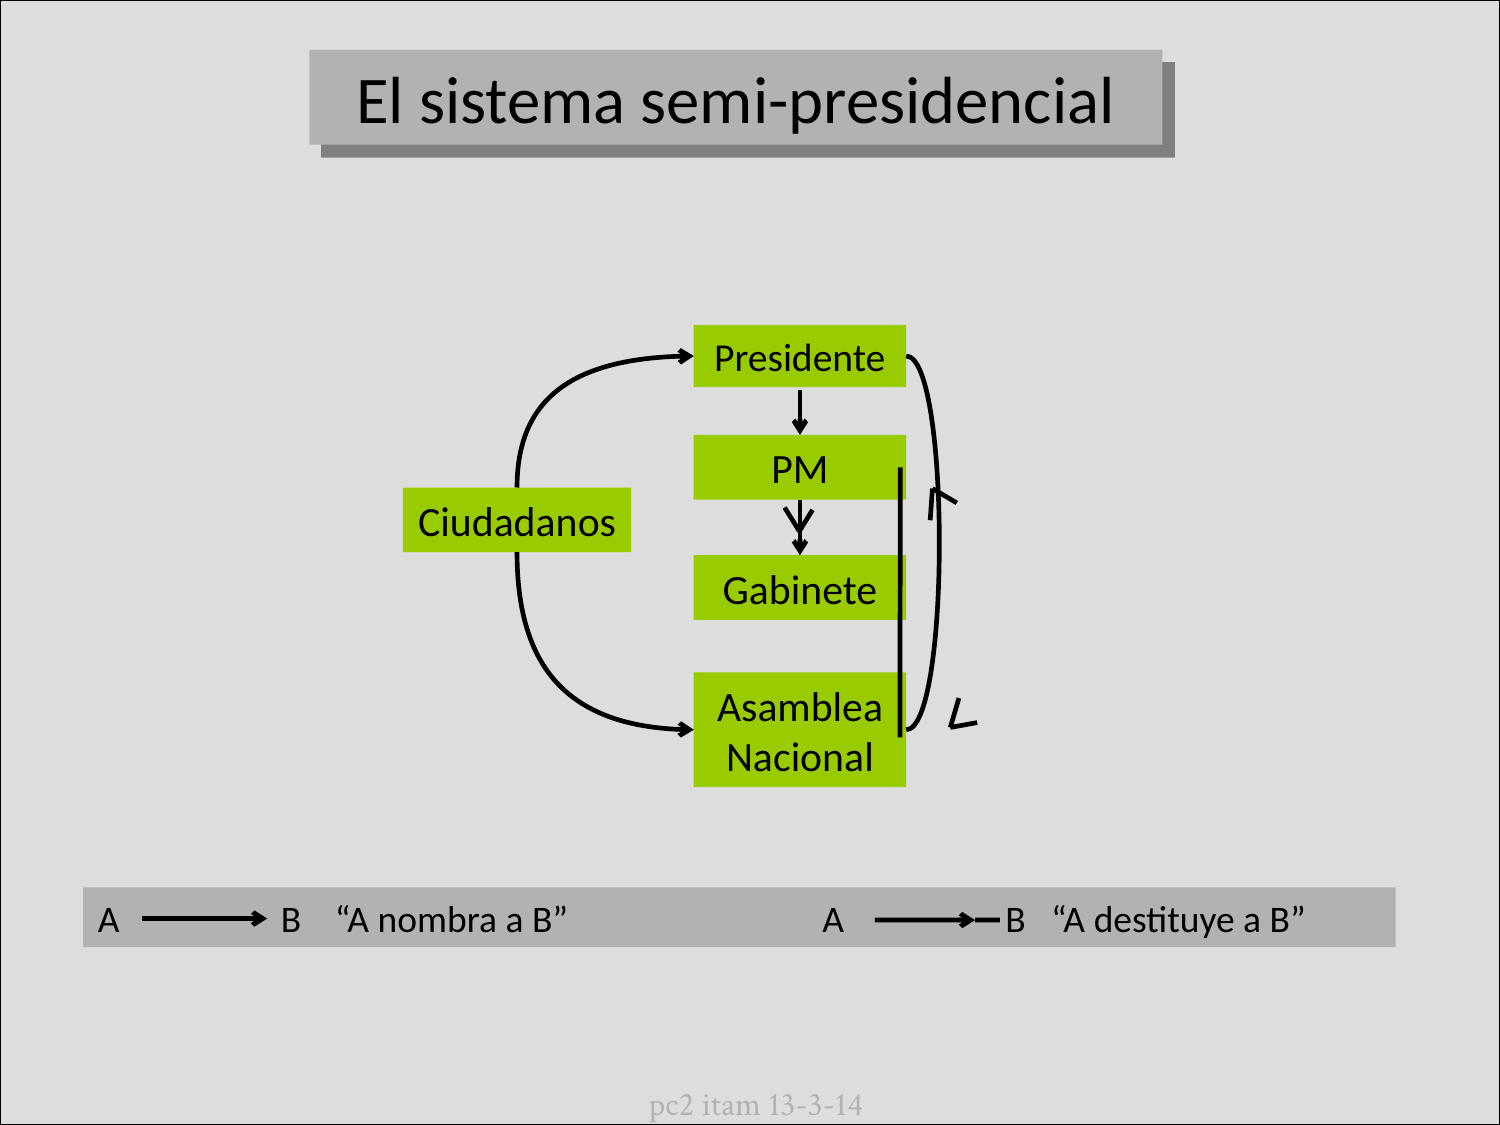

El sistema semi-presidencial
Presidente
PM
Ciudadanos
Gabinete
Asamblea Nacional

A                   B    “A nombra a B”                              A                   B   “A destituye a B”